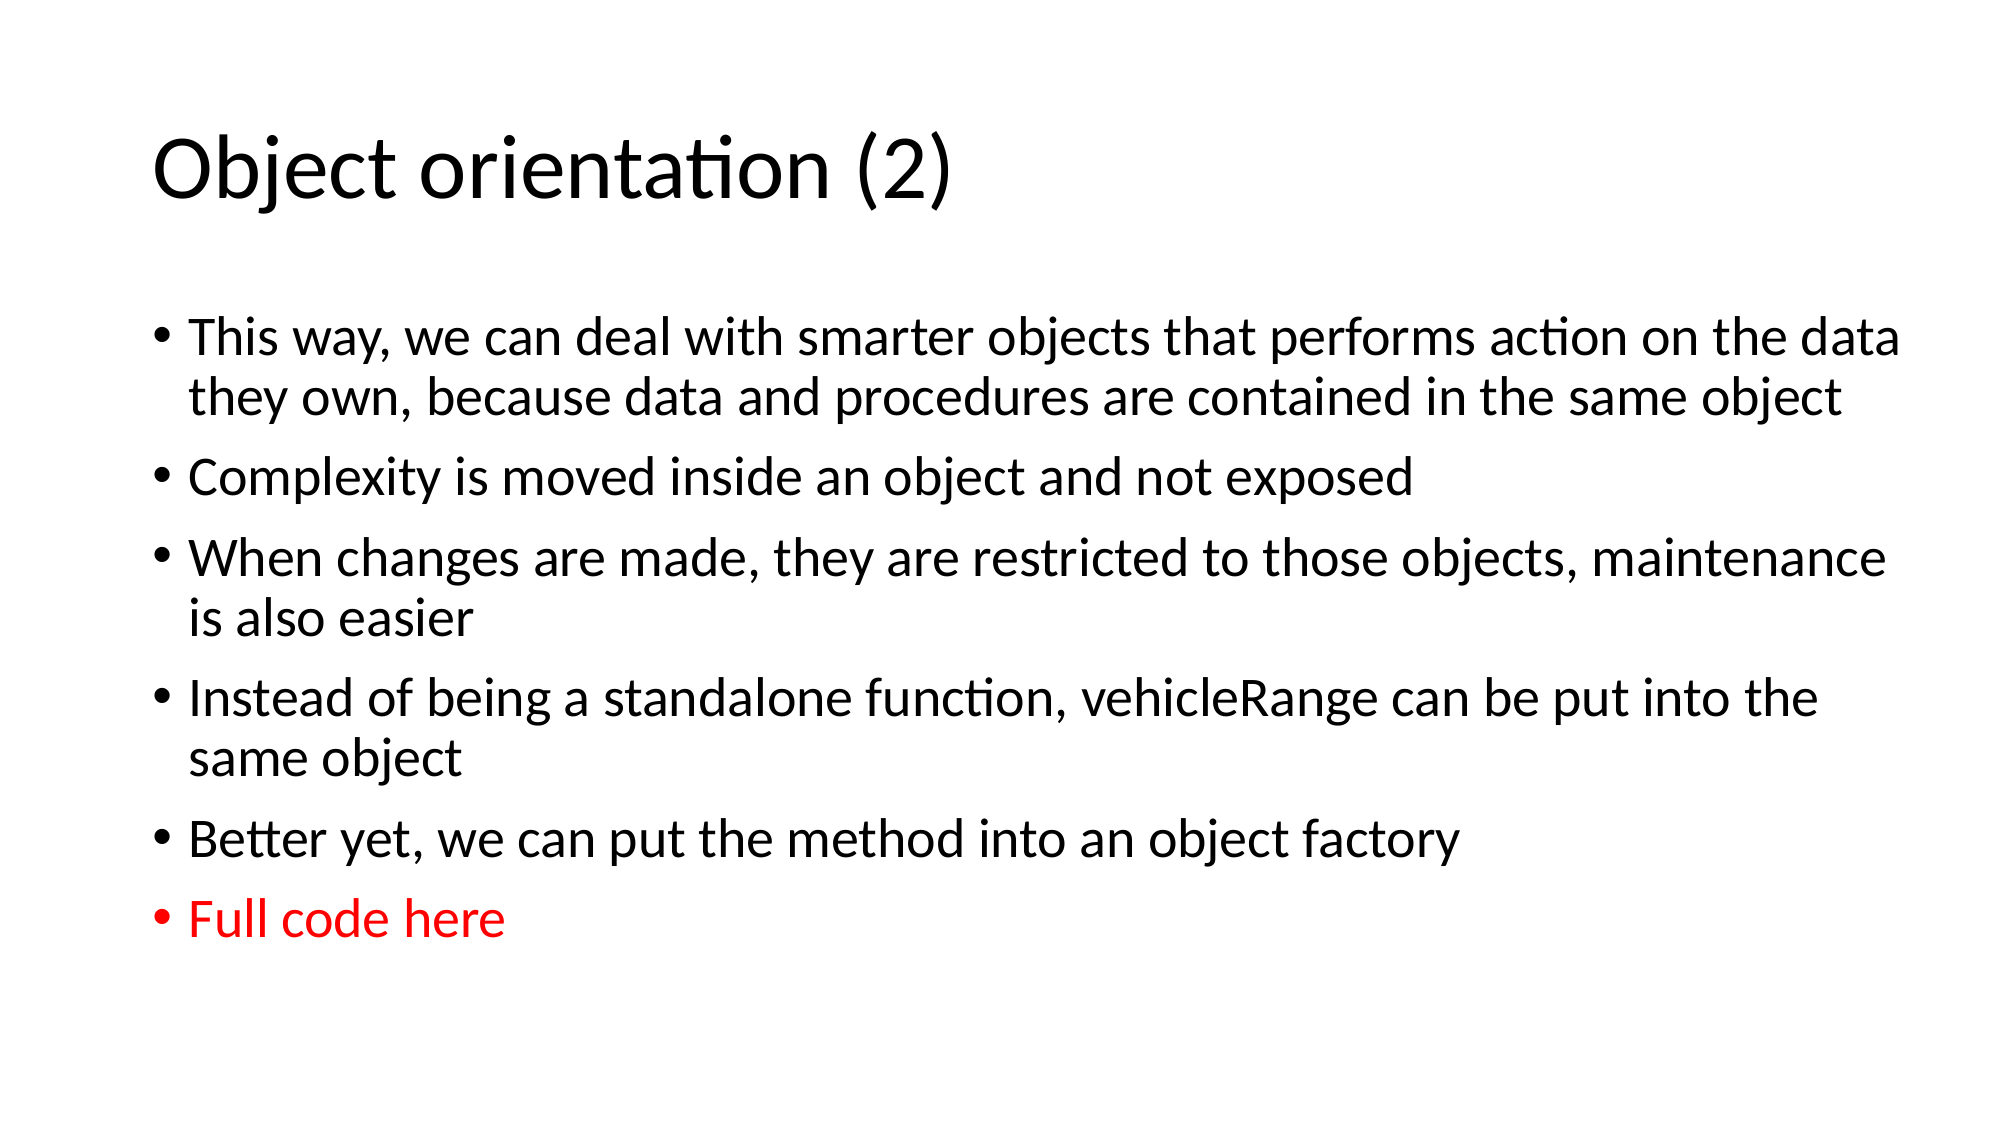

# Object orientation (2)
This way, we can deal with smarter objects that performs action on the data they own, because data and procedures are contained in the same object
Complexity is moved inside an object and not exposed
When changes are made, they are restricted to those objects, maintenance is also easier
Instead of being a standalone function, vehicleRange can be put into the same object
Better yet, we can put the method into an object factory
Full code here